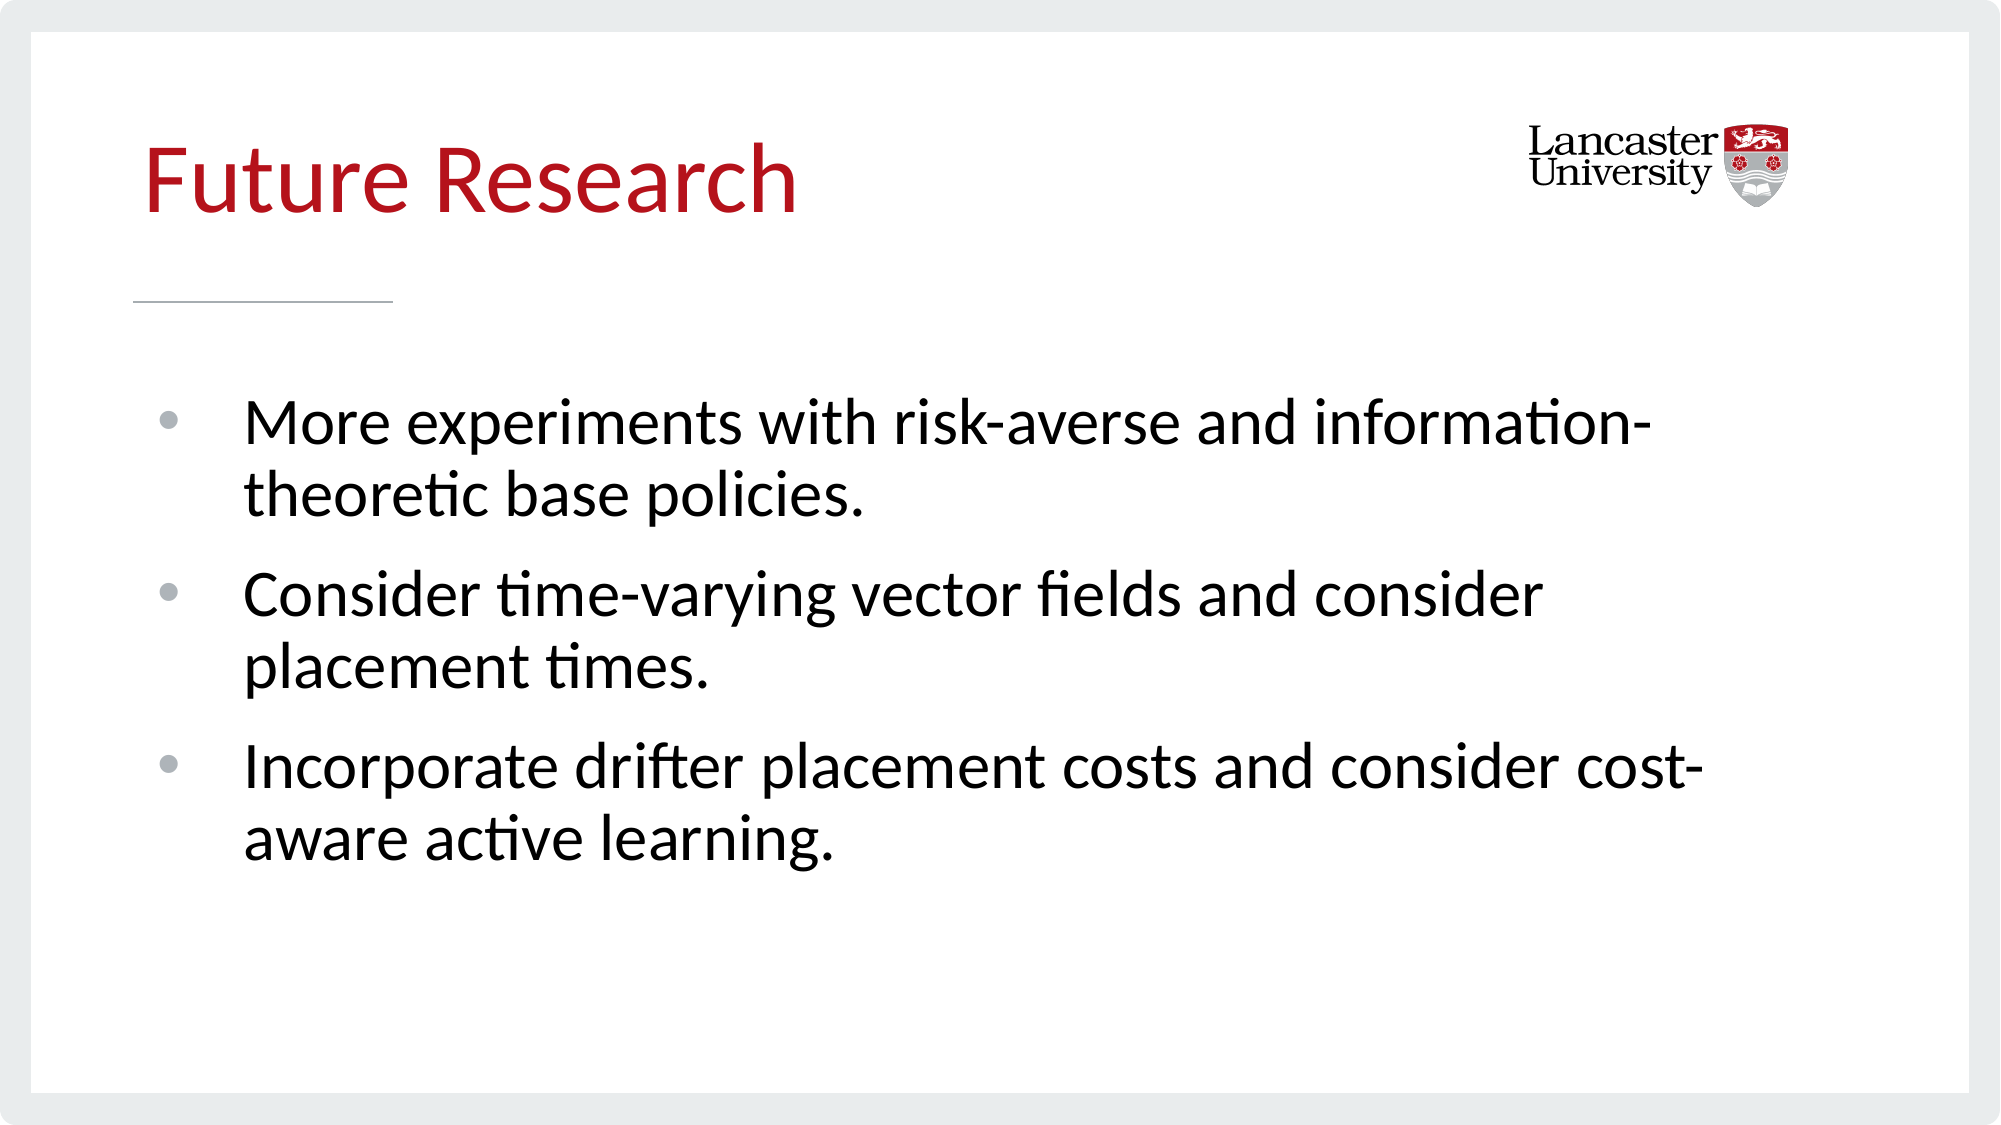

# Future Research
More experiments with risk-averse and information-theoretic base policies.
Consider time-varying vector fields and consider placement times.
Incorporate drifter placement costs and consider cost-aware active learning.